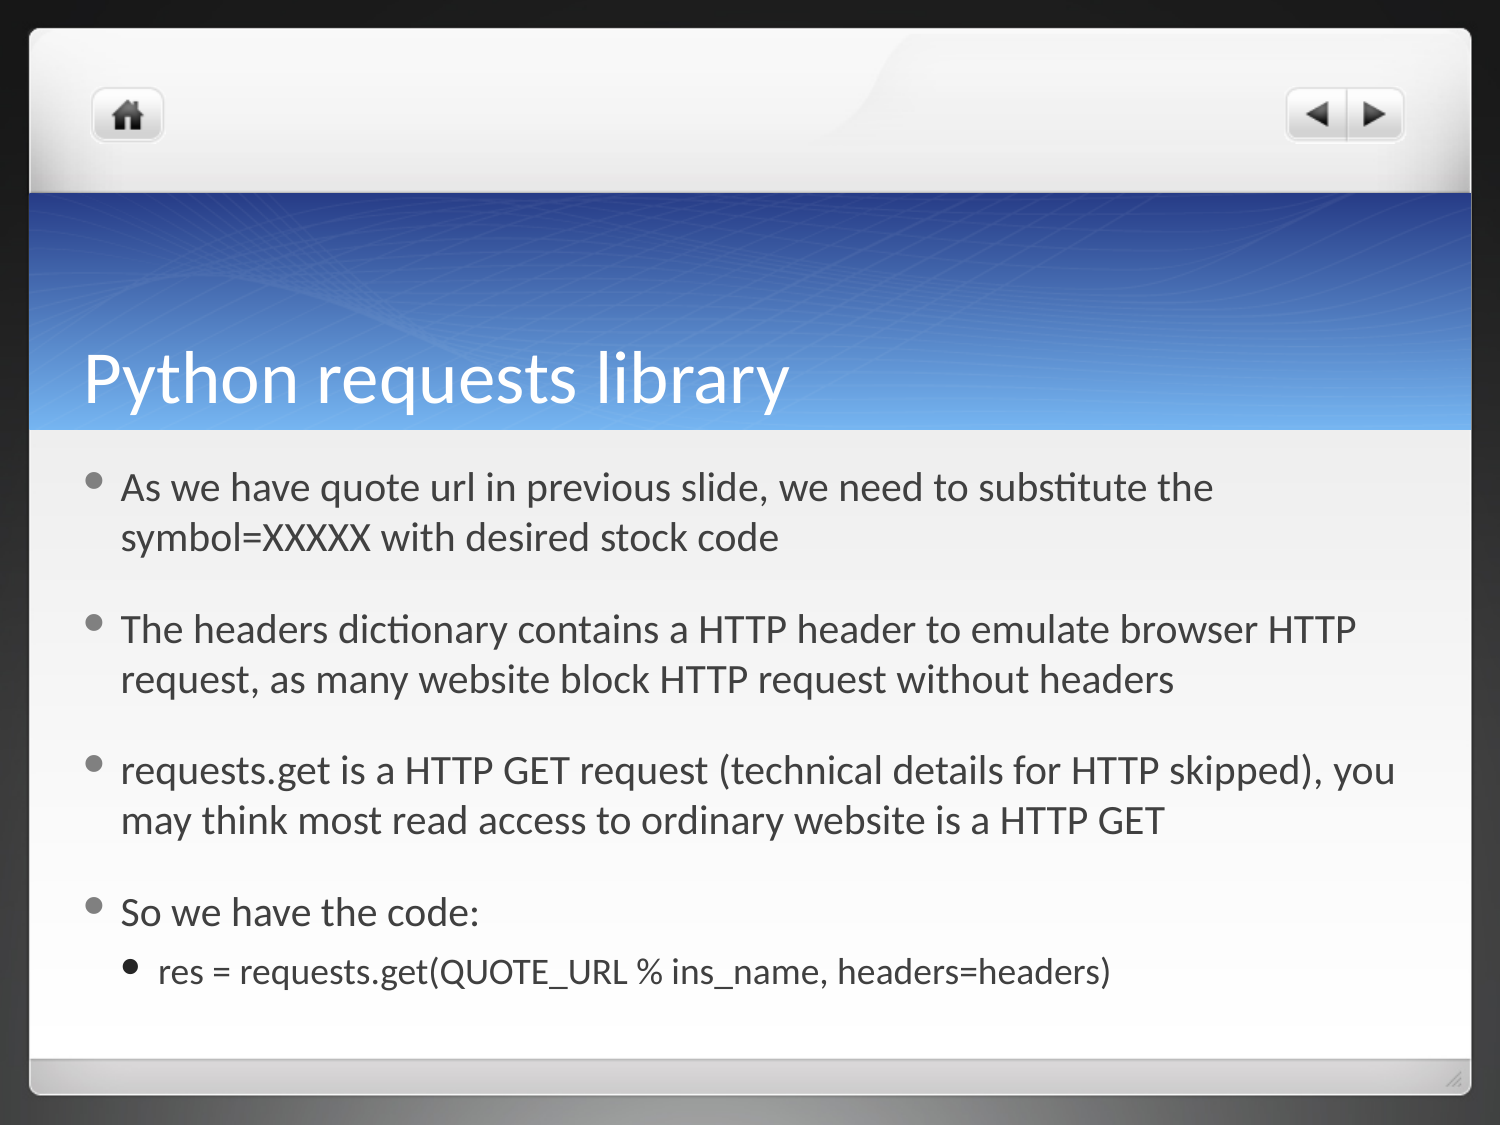

# Python requests library
As we have quote url in previous slide, we need to substitute the symbol=XXXXX with desired stock code
The headers dictionary contains a HTTP header to emulate browser HTTP request, as many website block HTTP request without headers
requests.get is a HTTP GET request (technical details for HTTP skipped), you may think most read access to ordinary website is a HTTP GET
So we have the code:
res = requests.get(QUOTE_URL % ins_name, headers=headers)